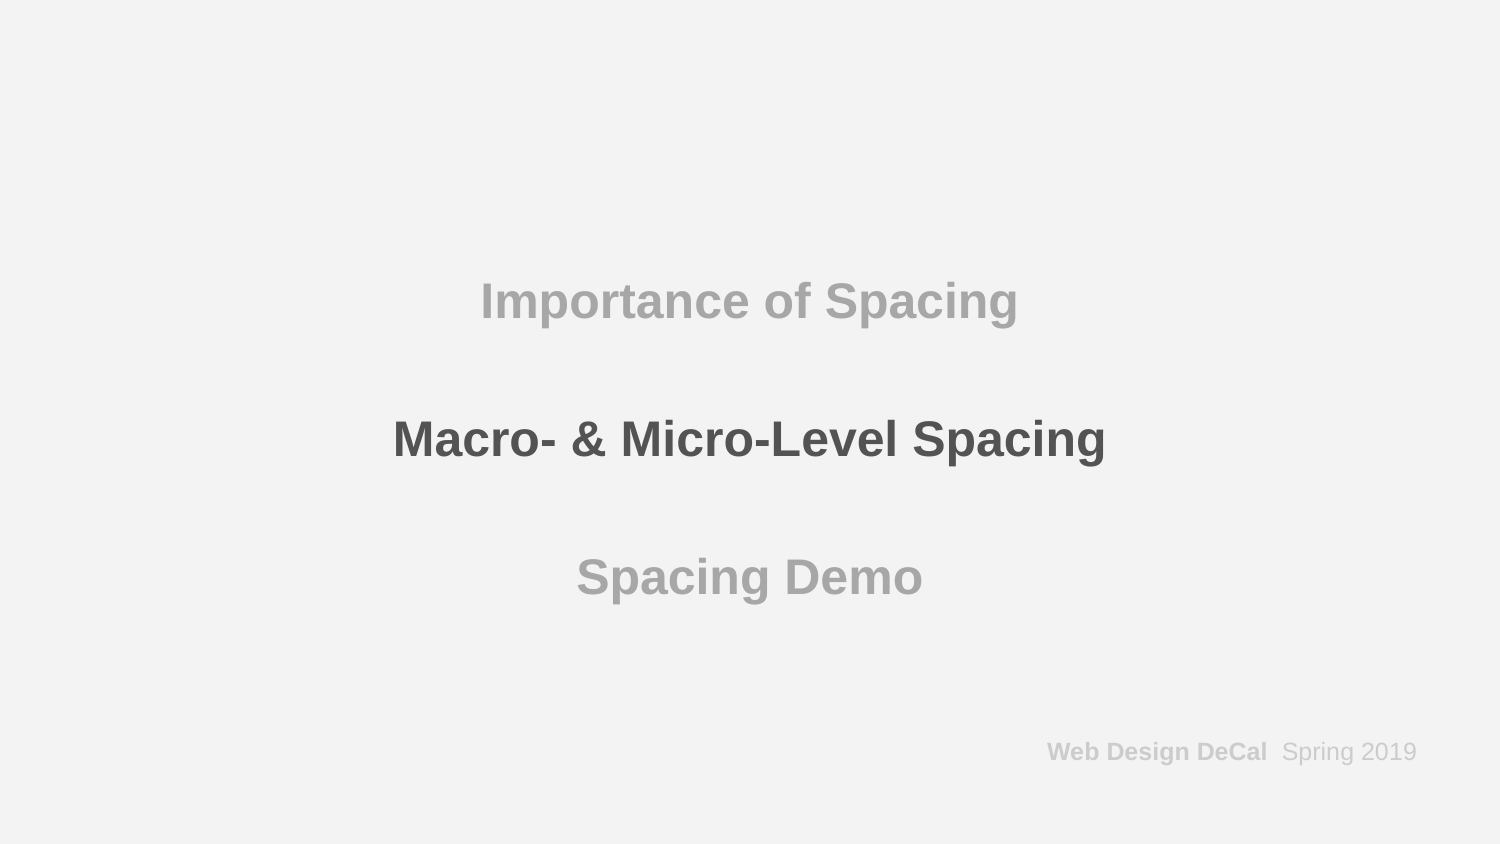

# Importance of Spacing

Macro- & Micro-Level Spacing

Spacing Demo